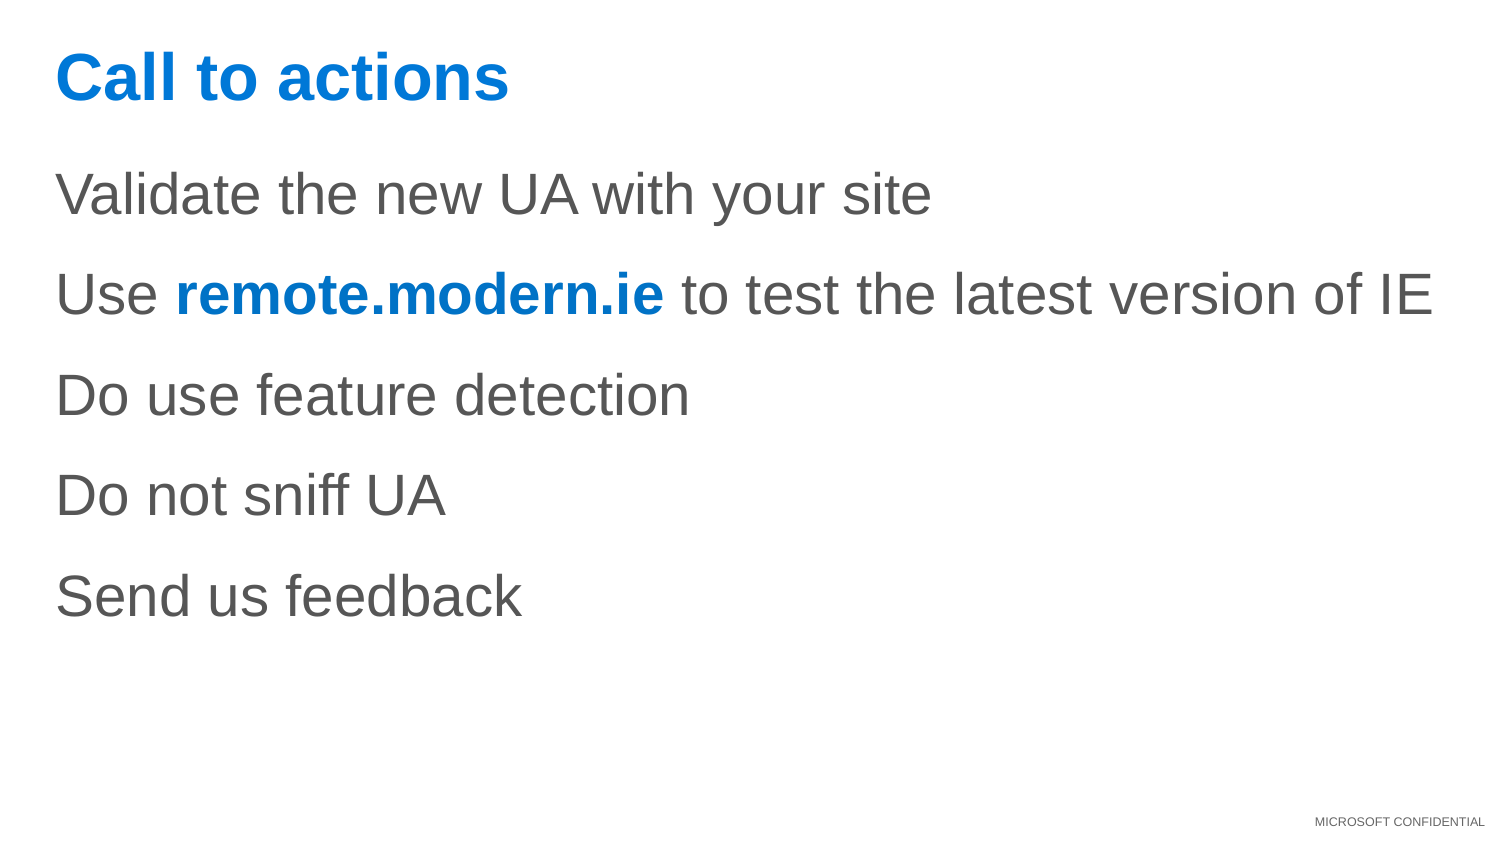

# Call to actions
Validate the new UA with your site
Use remote.modern.ie to test the latest version of IE
Do use feature detection
Do not sniff UA
Send us feedback